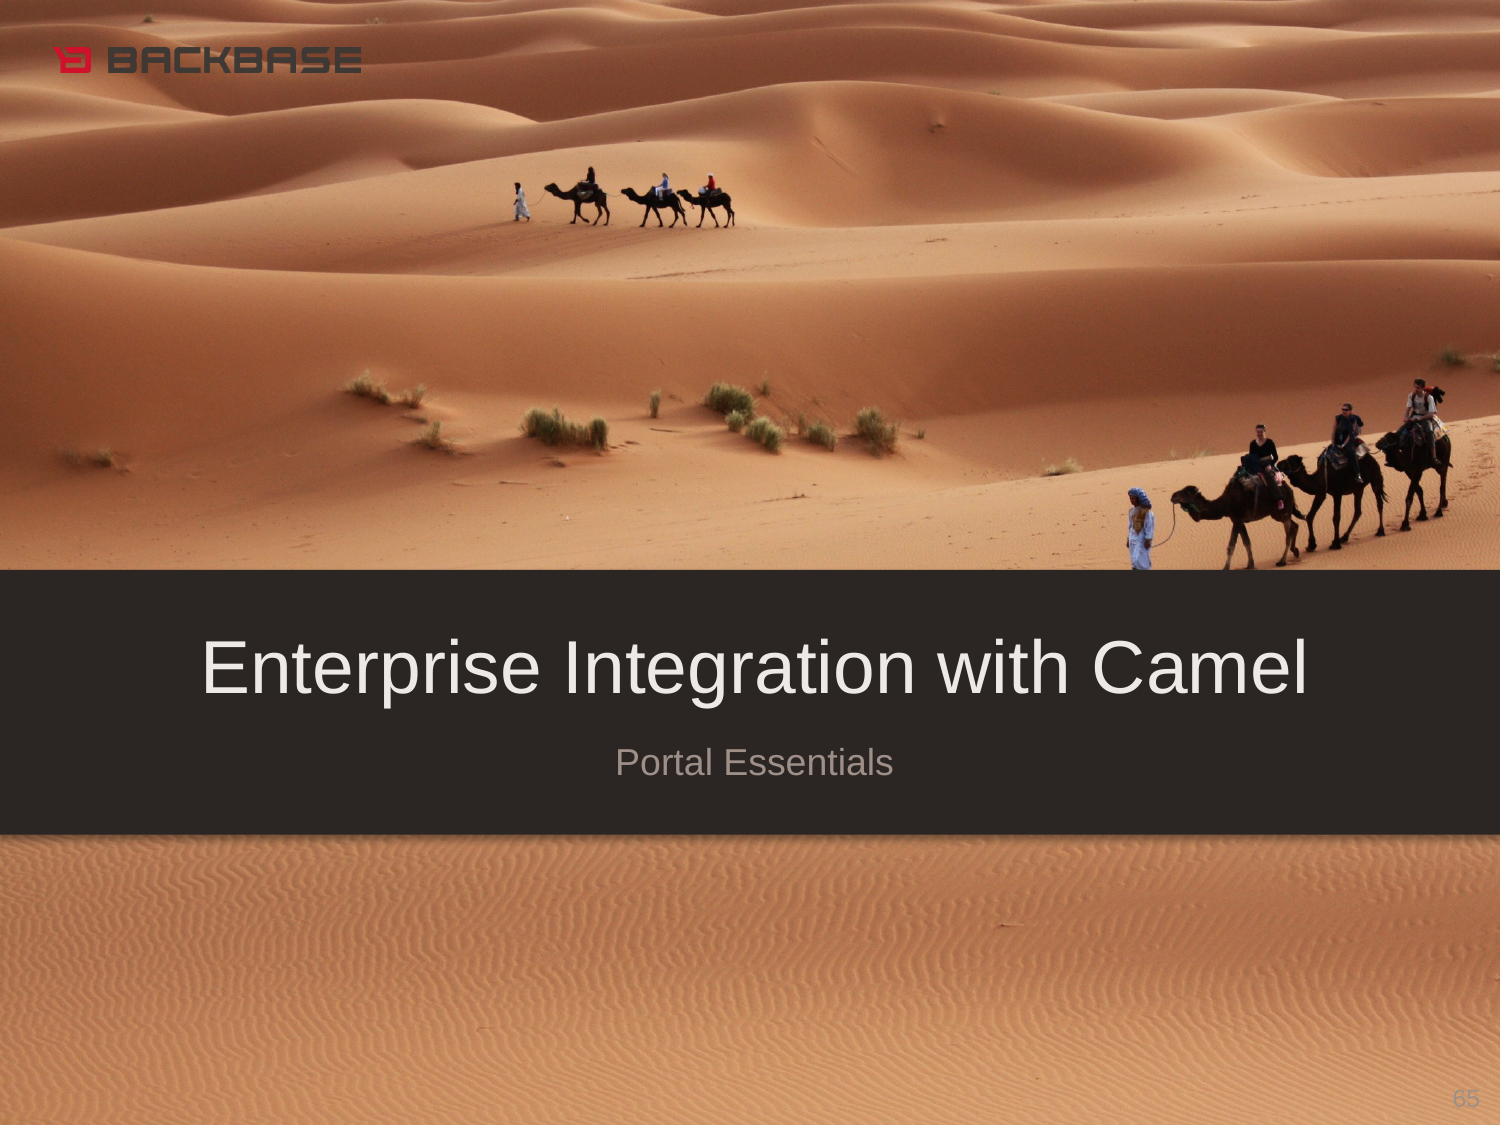

Enterprise Integration with Camel

Portal Essentials
65